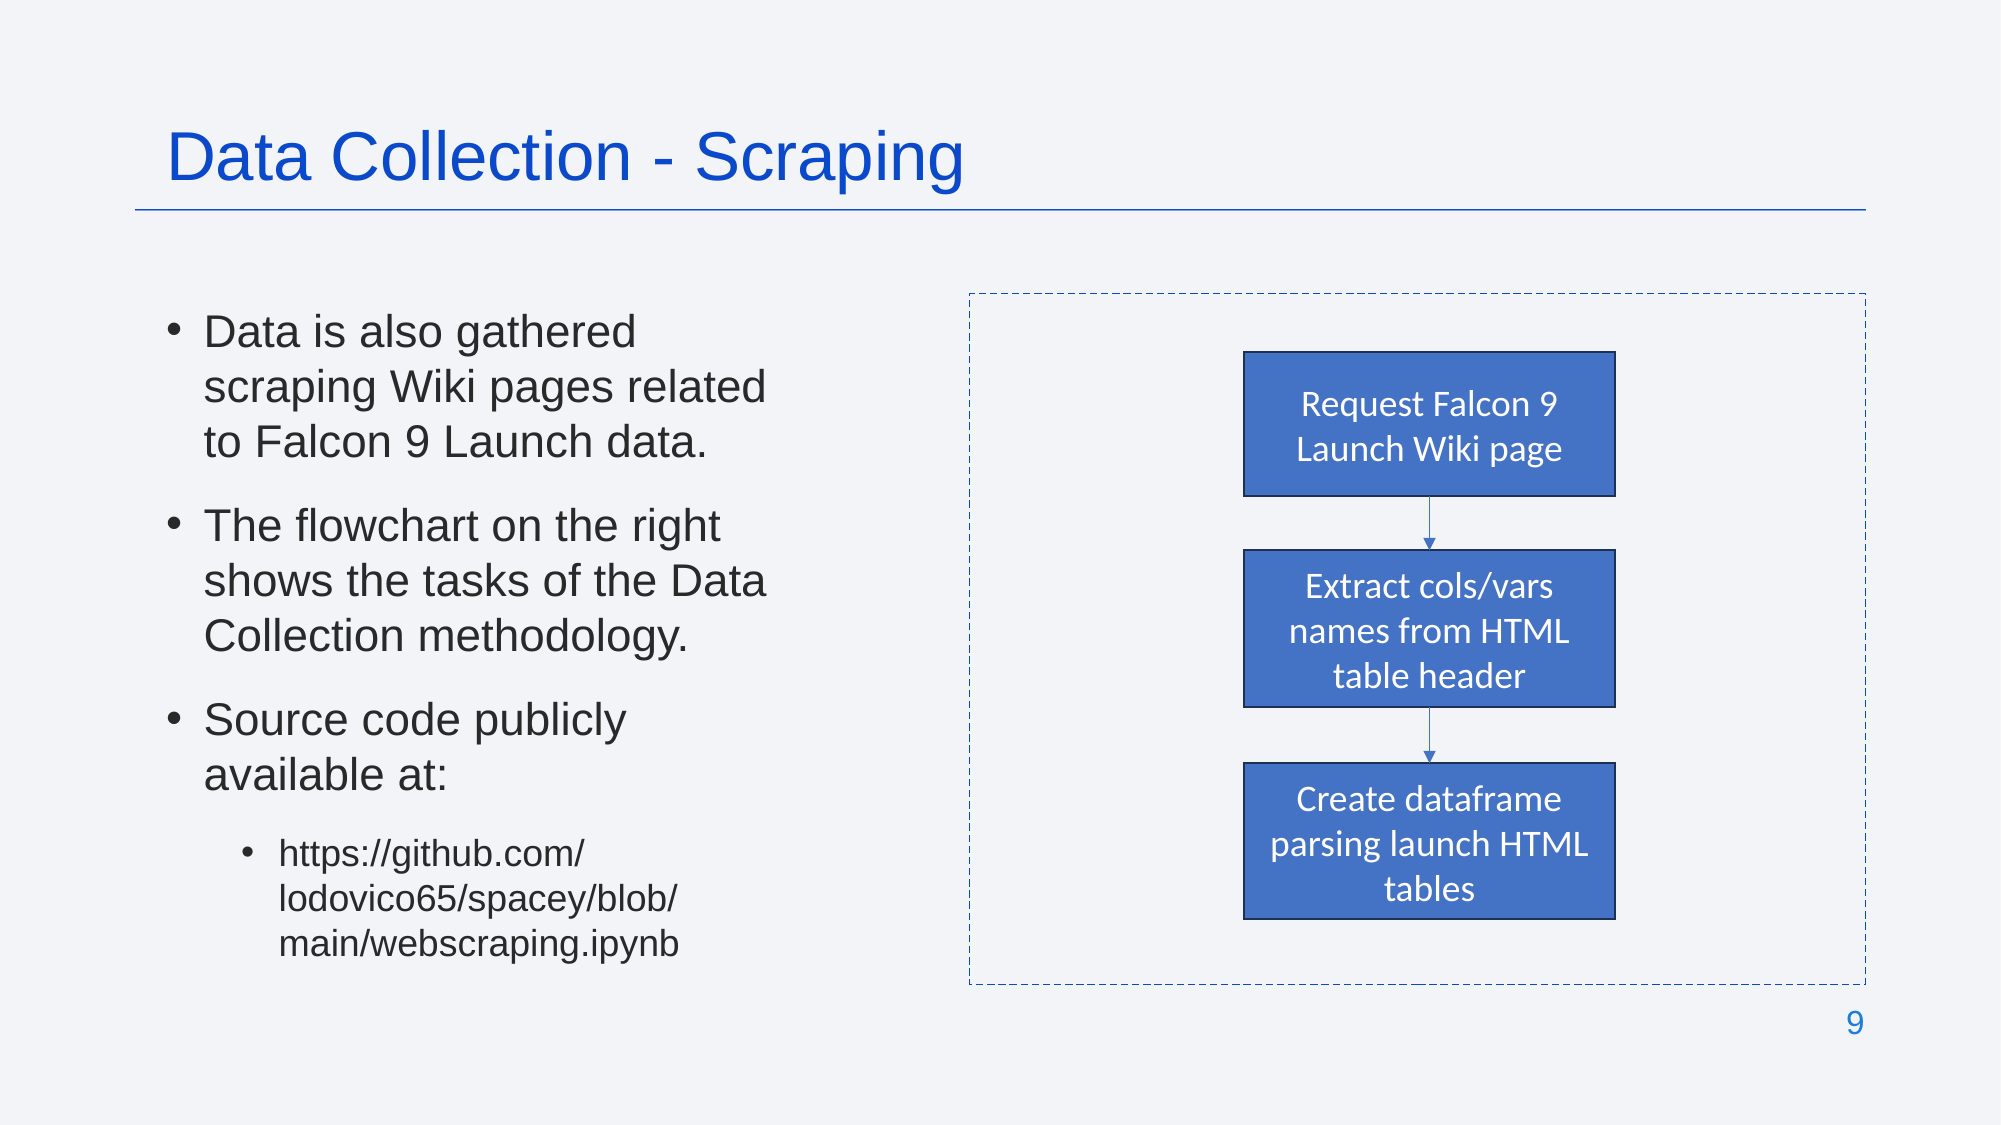

Data Collection - Scraping
Data is also gathered scraping Wiki pages related to Falcon 9 Launch data.
The flowchart on the right shows the tasks of the Data Collection methodology.
Source code publicly available at:
https://github.com/lodovico65/spacey/blob/main/webscraping.ipynb

Request Falcon 9 Launch Wiki page
Extract cols/vars names from HTML table header
Create dataframe parsing launch HTML tables
9